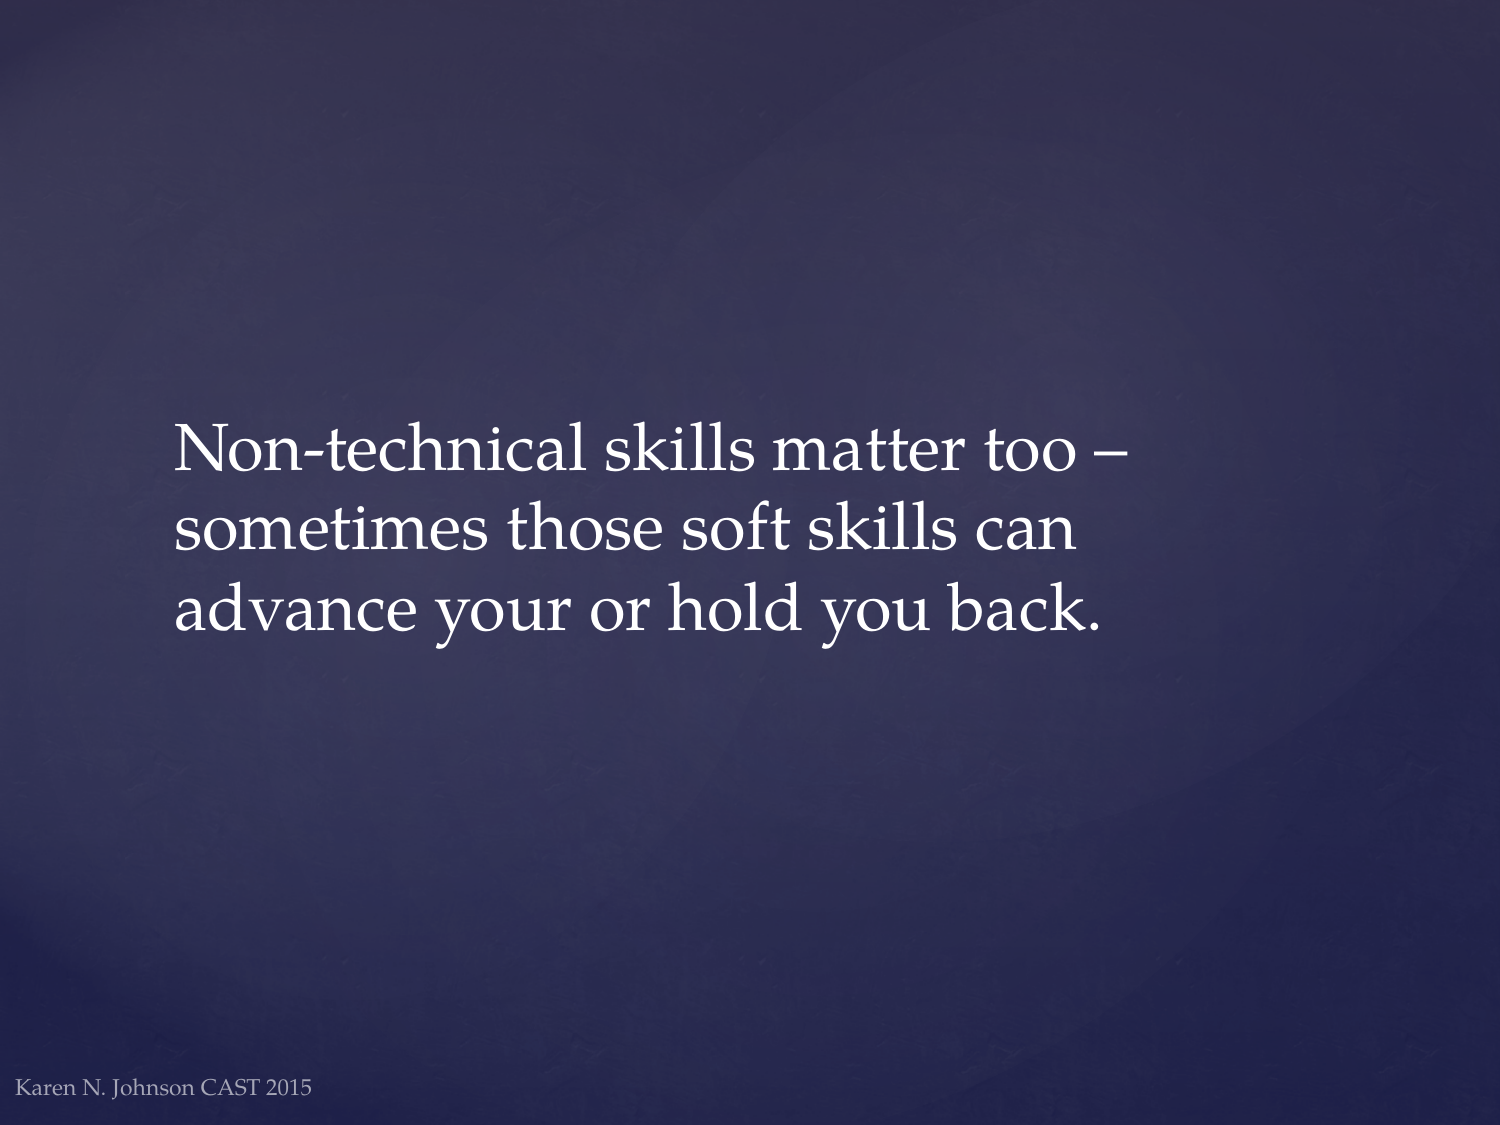

Non-technical skills matter too – sometimes those soft skills can advance your or hold you back.
Karen N. Johnson CAST 2015